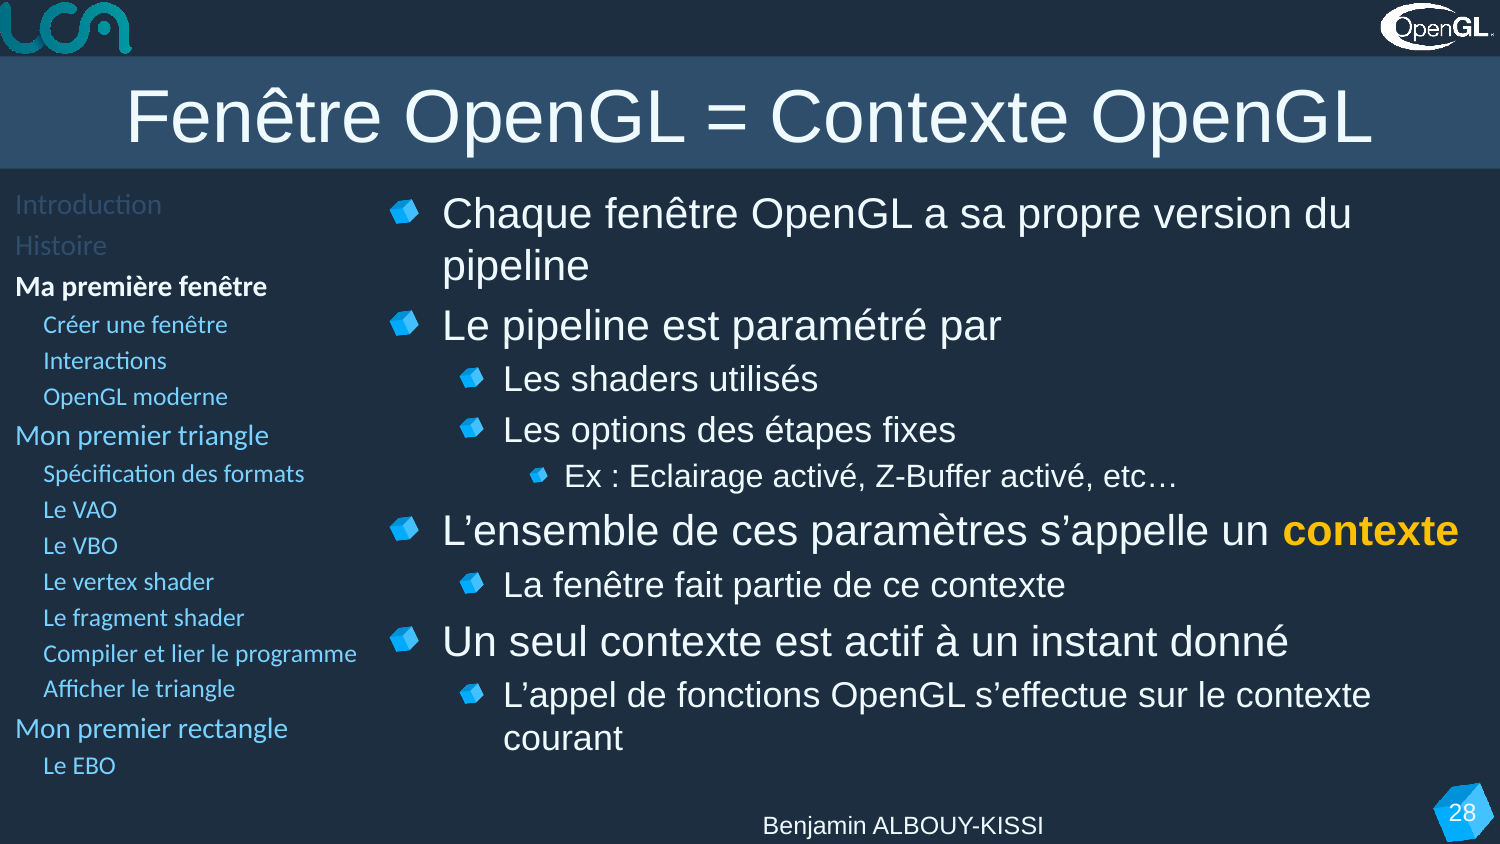

# Fenêtre OpenGL = Contexte OpenGL
Introduction
Histoire
Ma première fenêtre
Créer une fenêtre
Interactions
OpenGL moderne
Mon premier triangle
Spécification des formats
Le VAO
Le VBO
Le vertex shader
Le fragment shader
Compiler et lier le programme
Afficher le triangle
Mon premier rectangle
Le EBO

Chaque fenêtre OpenGL a sa propre version du pipeline
Le pipeline est paramétré par
Les shaders utilisés
Les options des étapes fixes
Ex : Eclairage activé, Z-Buffer activé, etc…
L’ensemble de ces paramètres s’appelle un contexte
La fenêtre fait partie de ce contexte
Un seul contexte est actif à un instant donné
L’appel de fonctions OpenGL s’effectue sur le contexte courant
28
Benjamin ALBOUY-KISSI